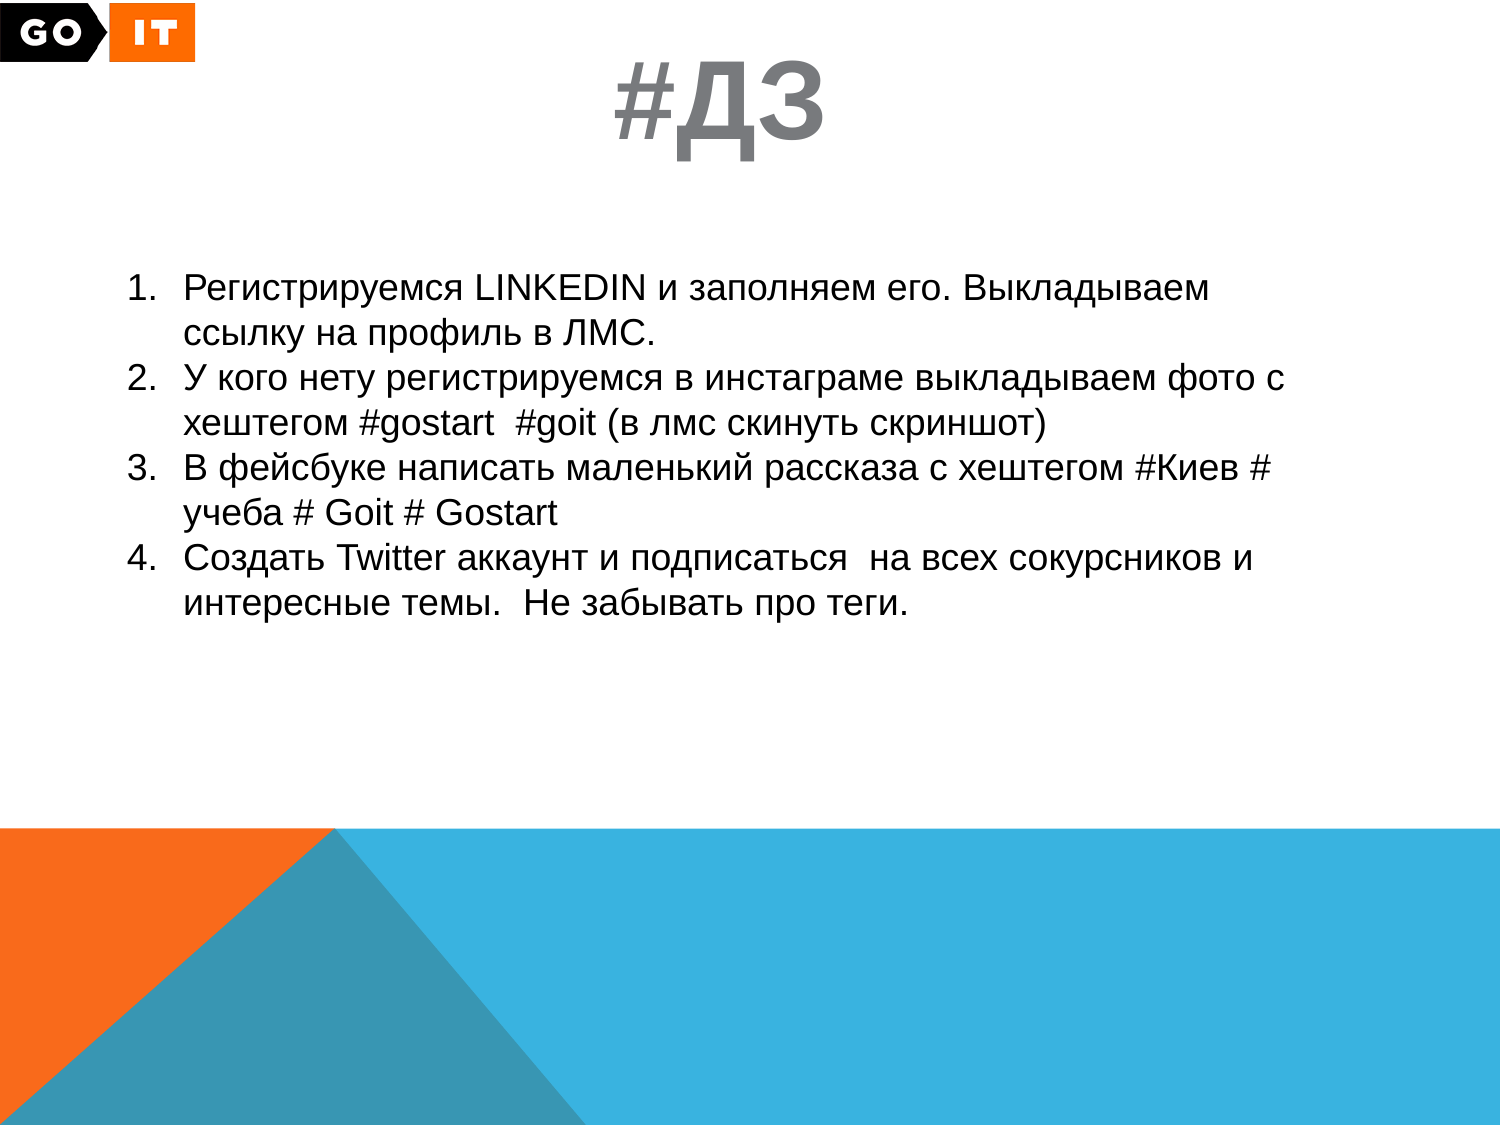

#ДЗ
Регистрируемся LINKEDIN и заполняем его. Выкладываем ссылку на профиль в ЛМС.
У кого нету регистрируемся в инстаграме выкладываем фото с хештегом #gostart  #goit (в лмс скинуть скриншот)
В фейсбуке написать маленький рассказа с хештегом #Киев # учеба # Goit # Gostart
Создать Twitter аккаунт и подписаться  на всех сокурсников и интересные темы.  Не забывать про теги.